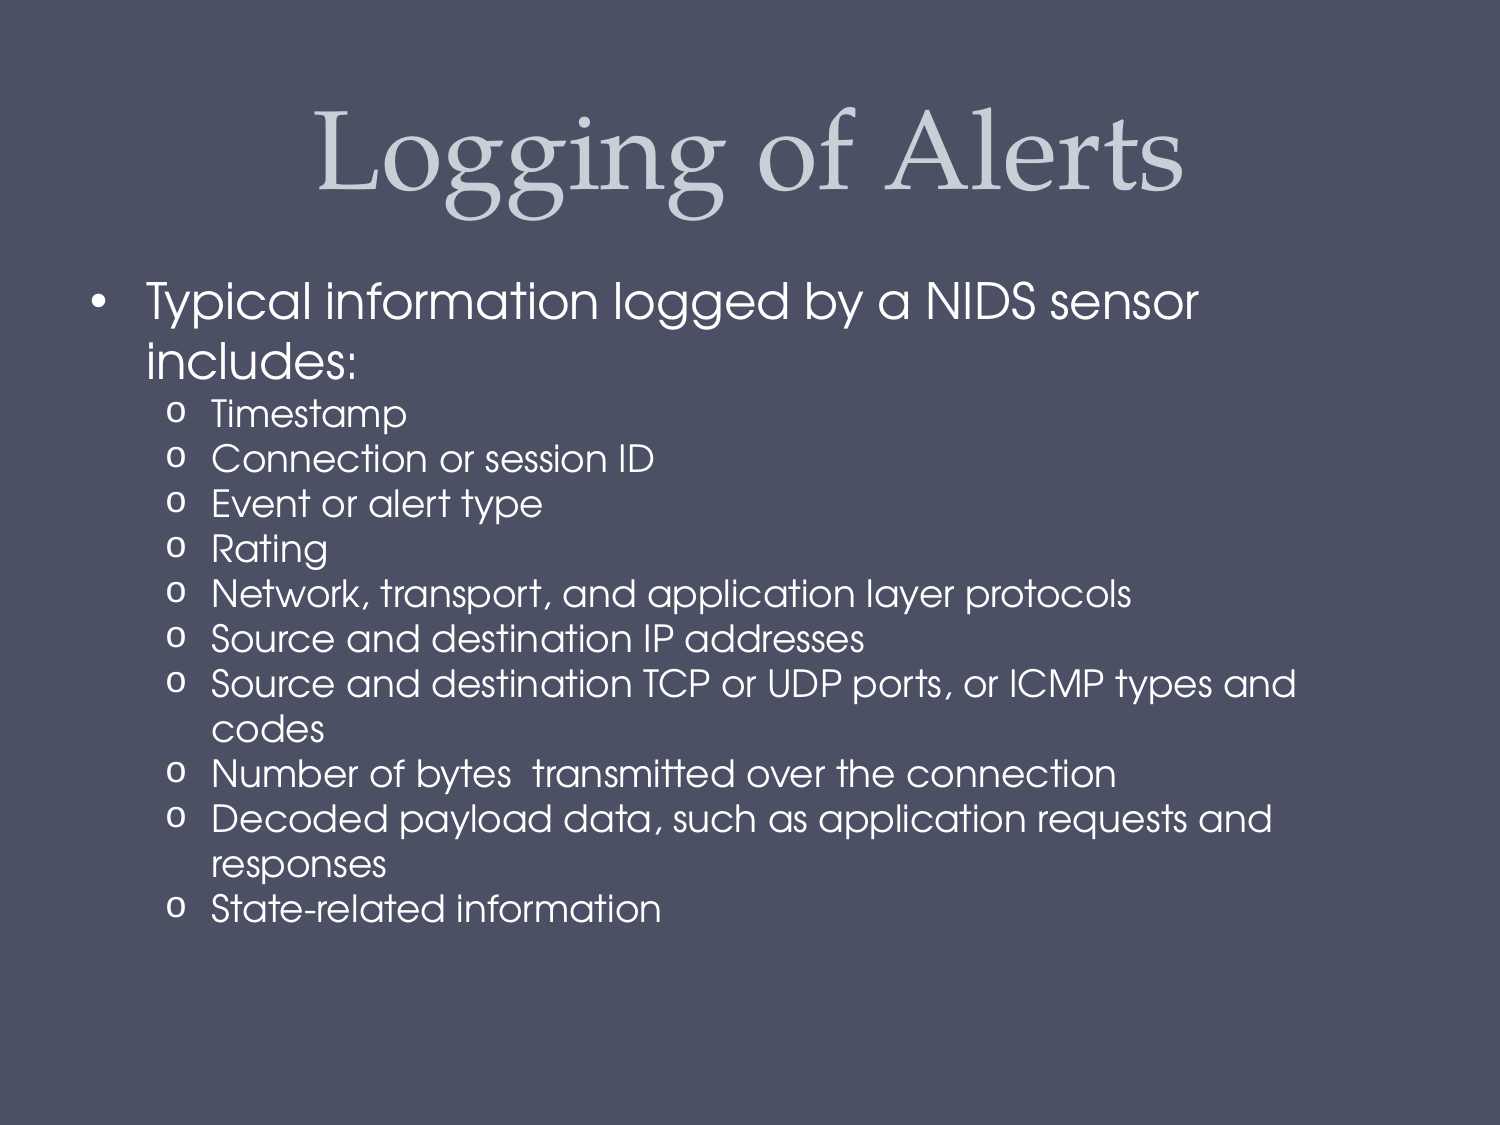

Logging of Alerts
Typical information logged by a NIDS sensor includes:
Timestamp
Connection or session ID
Event or alert type
Rating
Network, transport, and application layer protocols
Source and destination IP addresses
Source and destination TCP or UDP ports, or ICMP types and codes
Number of bytes  transmitted over the connection
Decoded payload data, such as application requests and responses
State-related information